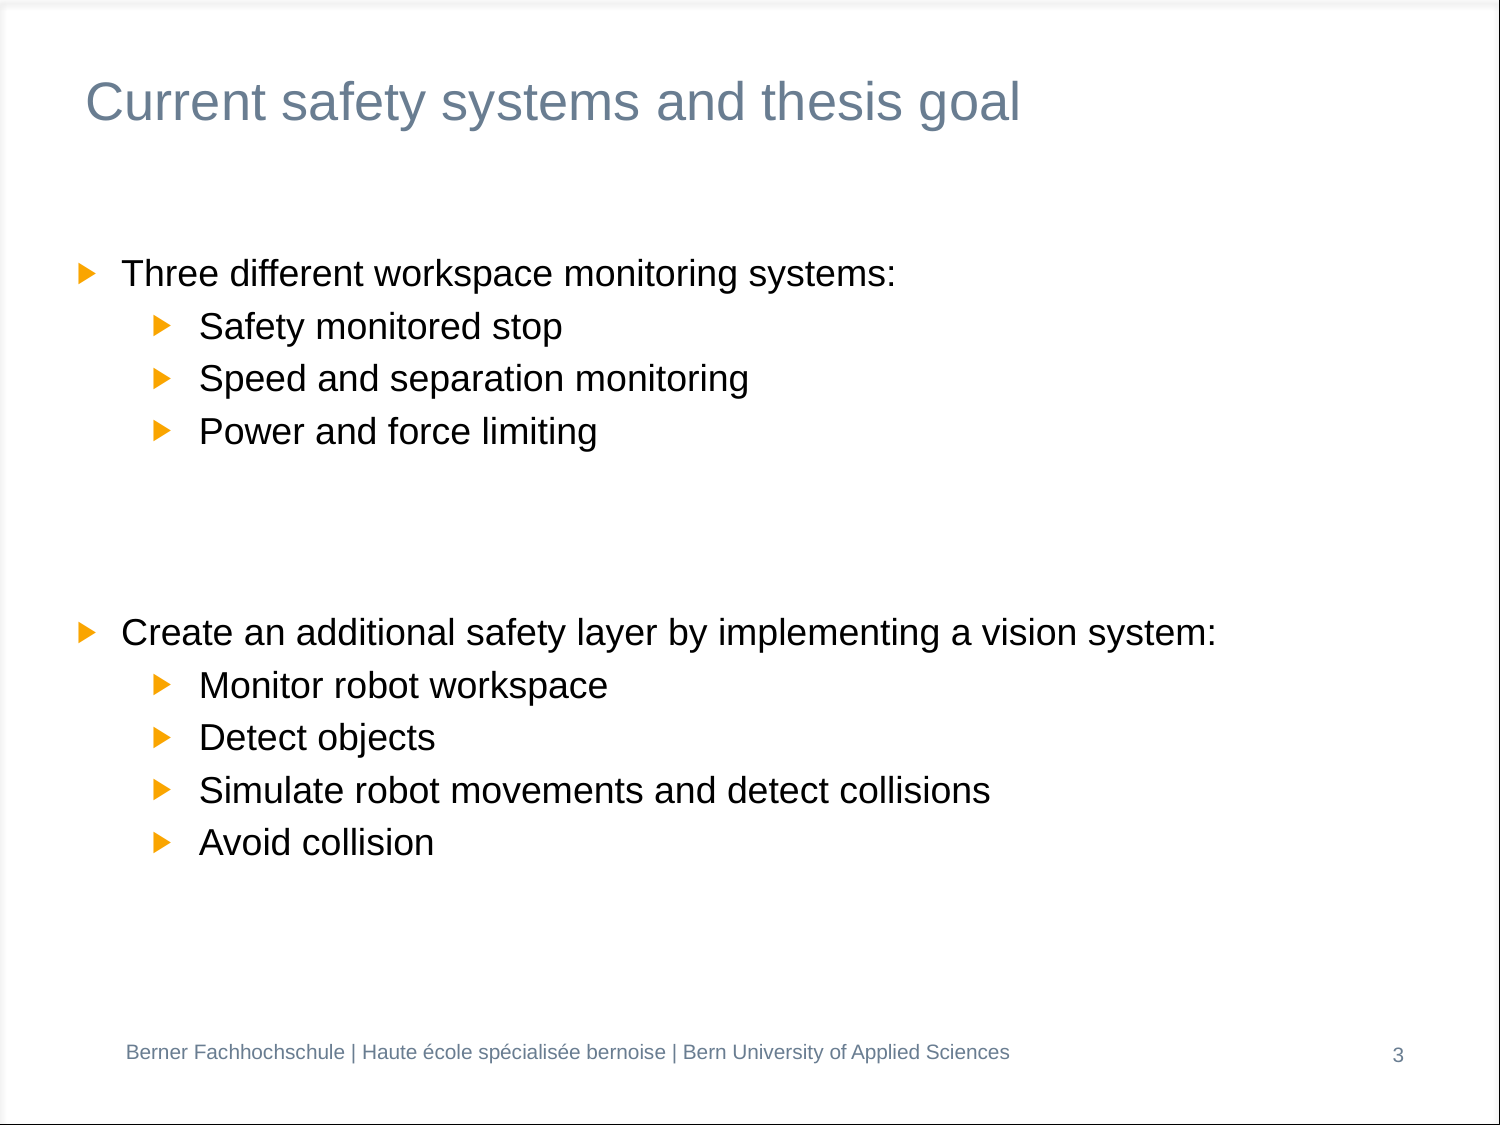

# Current safety systems and thesis goal
Three different workspace monitoring systems:
Safety monitored stop
Speed and separation monitoring
Power and force limiting

Create an additional safety layer by implementing a vision system:
Monitor robot workspace
Detect objects
Simulate robot movements and detect collisions
Avoid collision
3